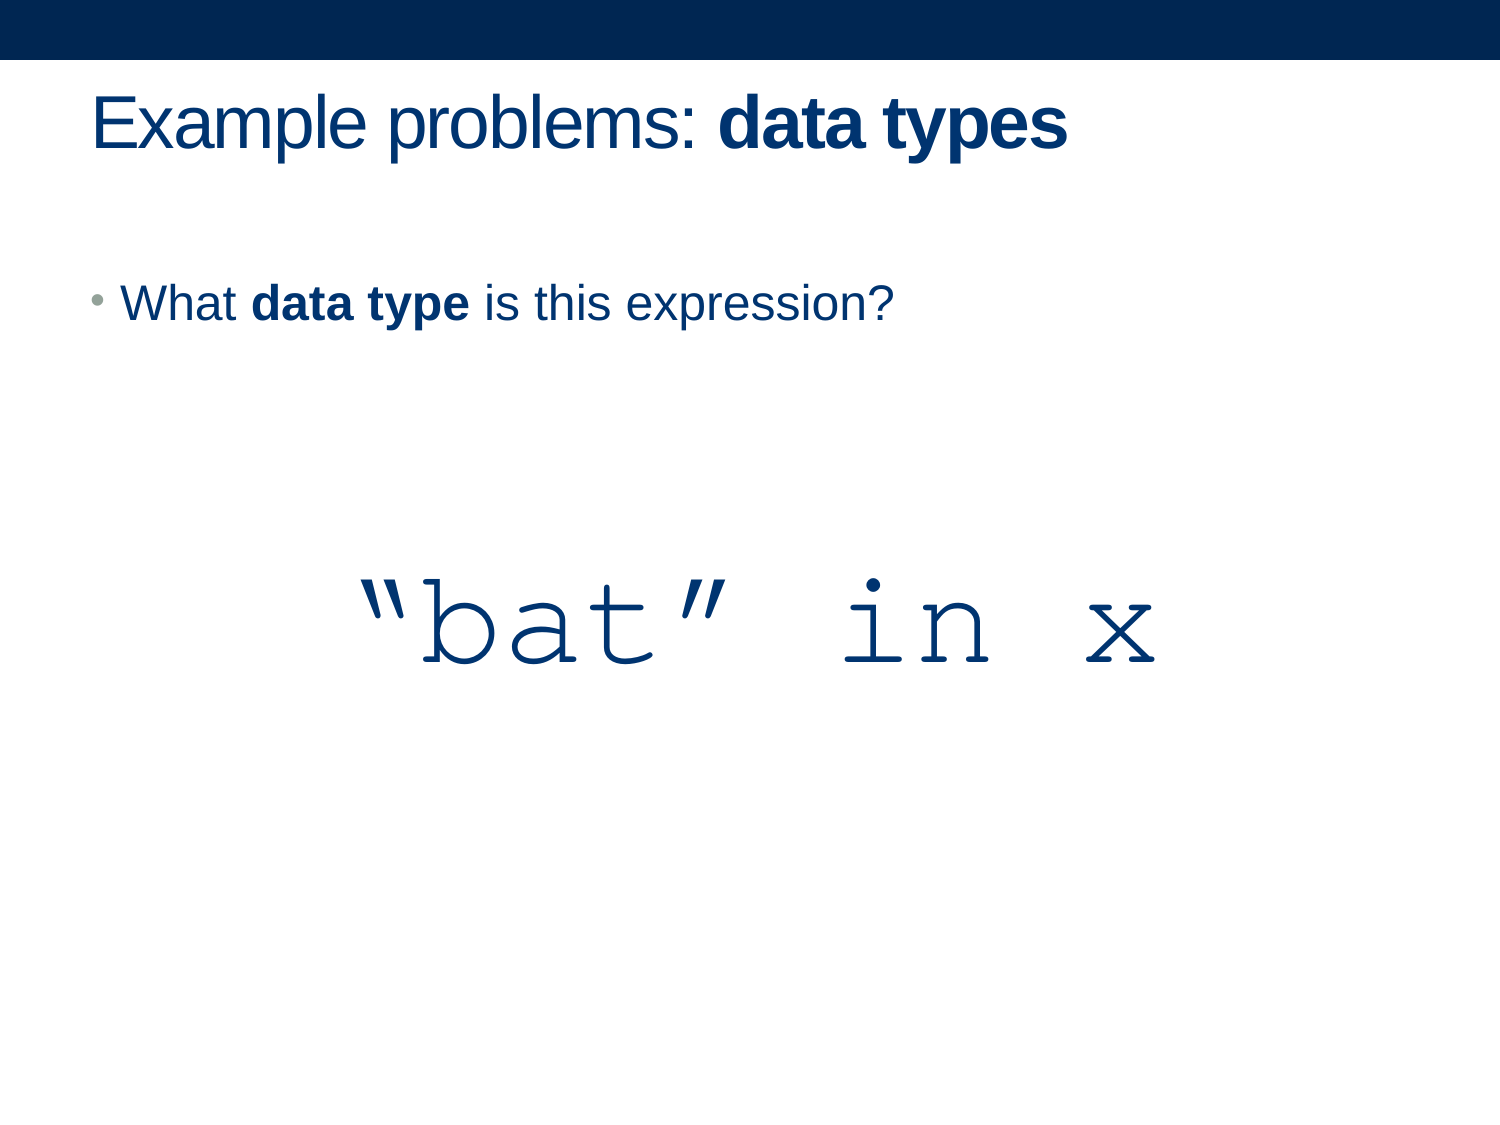

# Example problems: data types
What data type is this expression?

“bat” in x